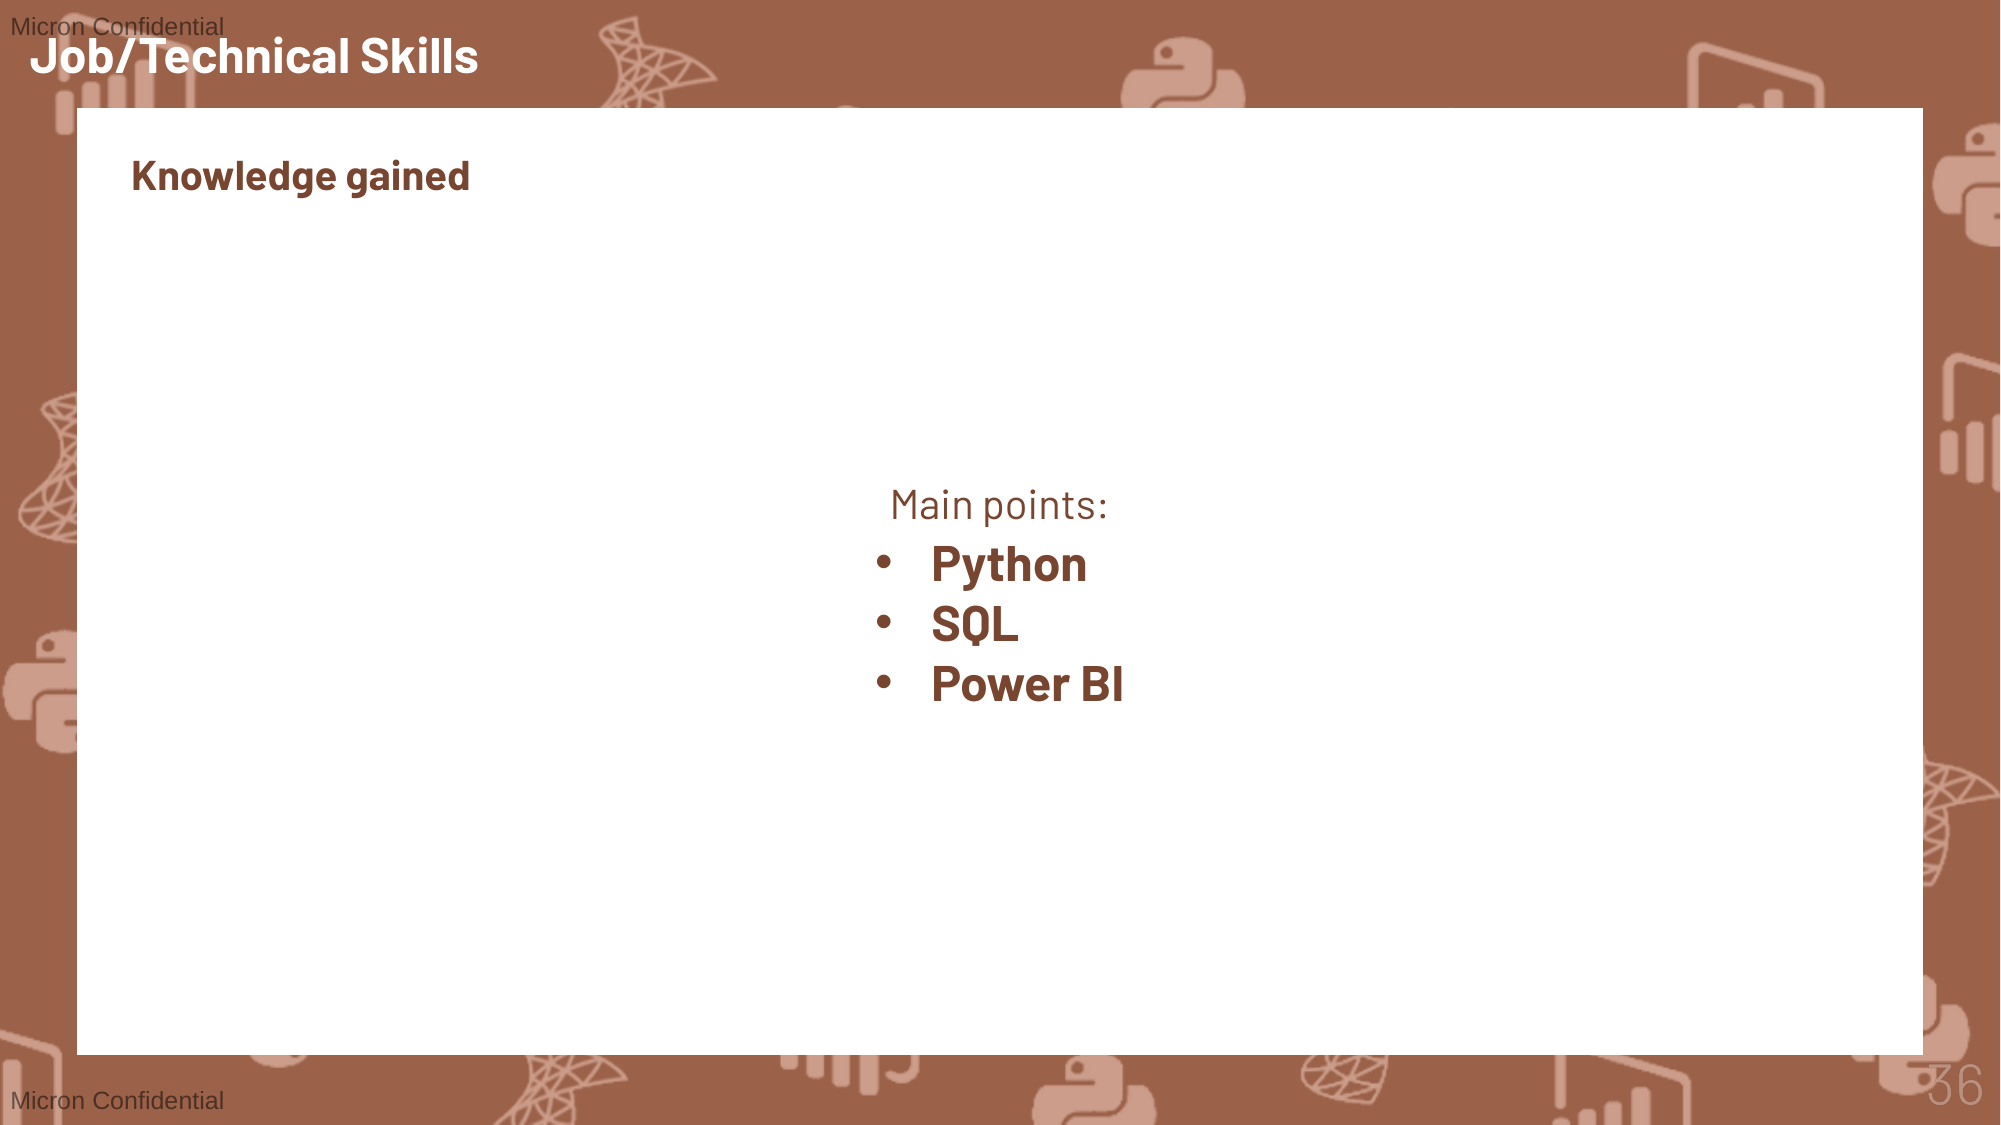

Job/Technical Skills

Knowledge gained
Main points:

Python
SQL
Power BI
36